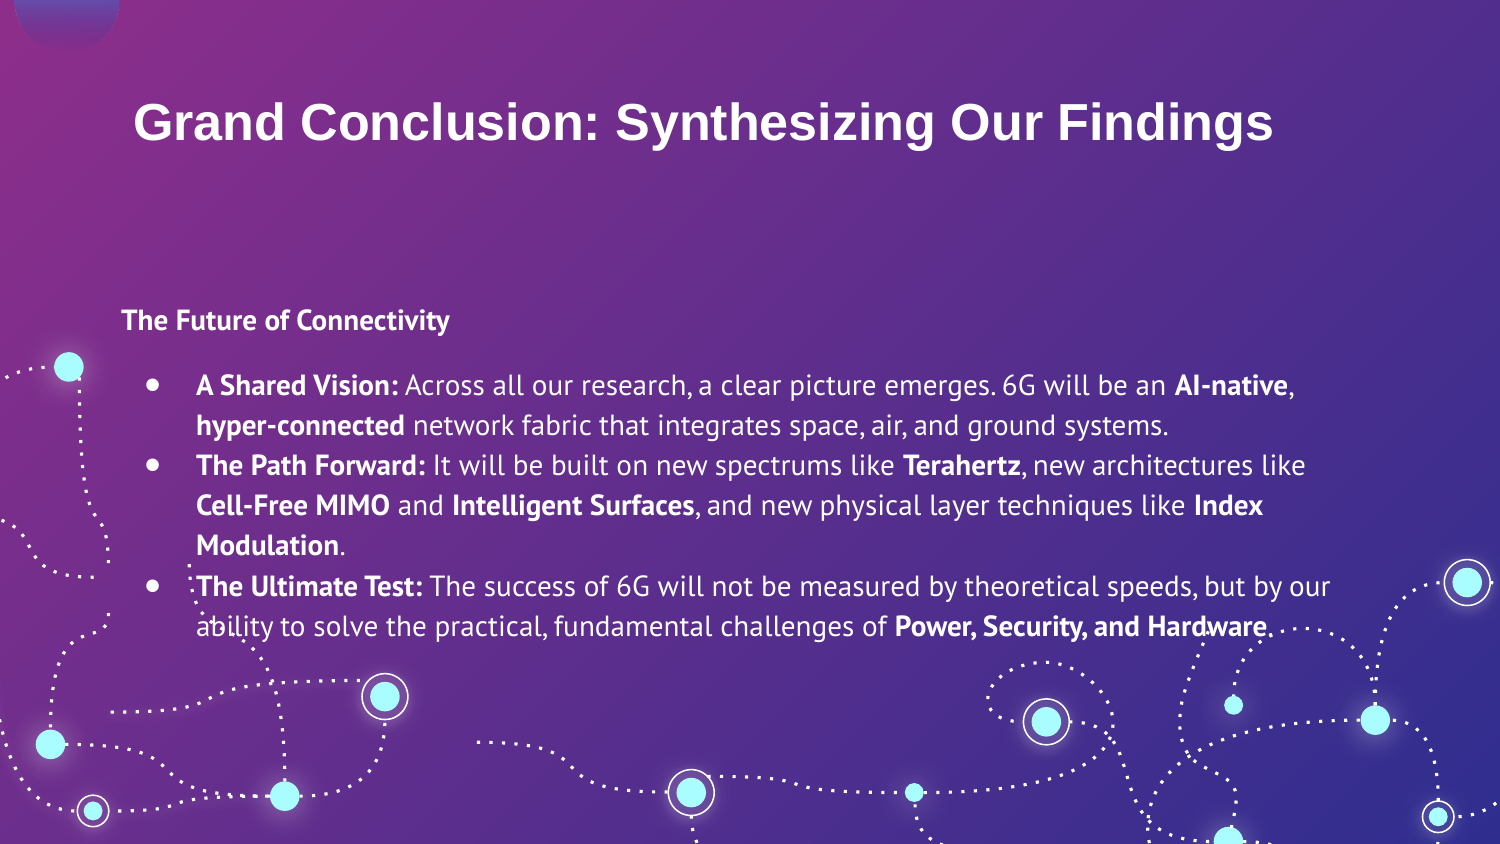

# Grand Conclusion: Synthesizing Our Findings
The Future of Connectivity
A Shared Vision: Across all our research, a clear picture emerges. 6G will be an AI-native, hyper-connected network fabric that integrates space, air, and ground systems.
The Path Forward: It will be built on new spectrums like Terahertz, new architectures like Cell-Free MIMO and Intelligent Surfaces, and new physical layer techniques like Index Modulation.
The Ultimate Test: The success of 6G will not be measured by theoretical speeds, but by our ability to solve the practical, fundamental challenges of Power, Security, and Hardware.